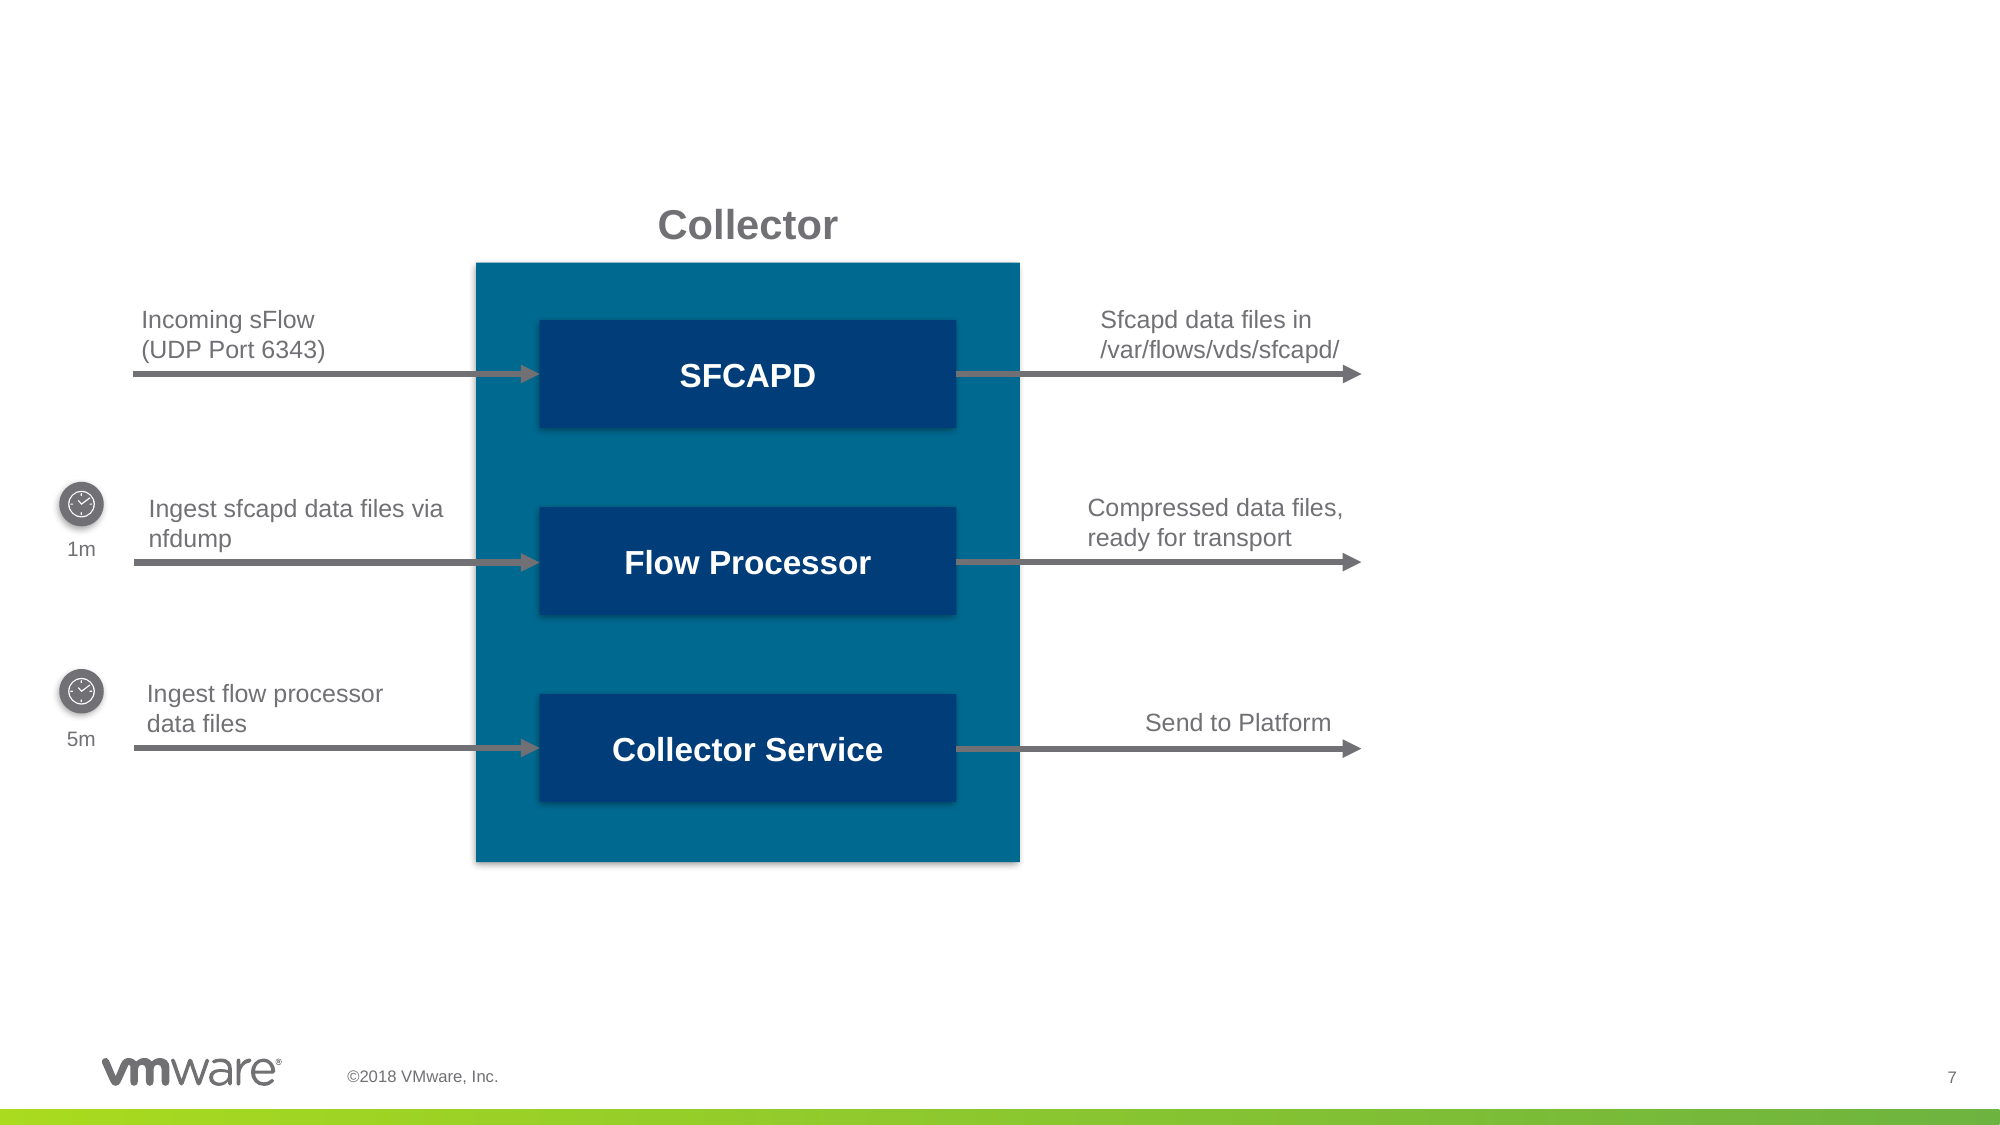

Collector

Incoming sFlow
(UDP Port 6343)
Sfcapd data files in
/var/flows/vds/sfcapd/
SFCAPD

1m
Compressed data files,
ready for transport
Ingest sfcapd data files via
nfdump
Flow Processor

5m
Ingest flow processor
data files
Collector Service
Send to Platform